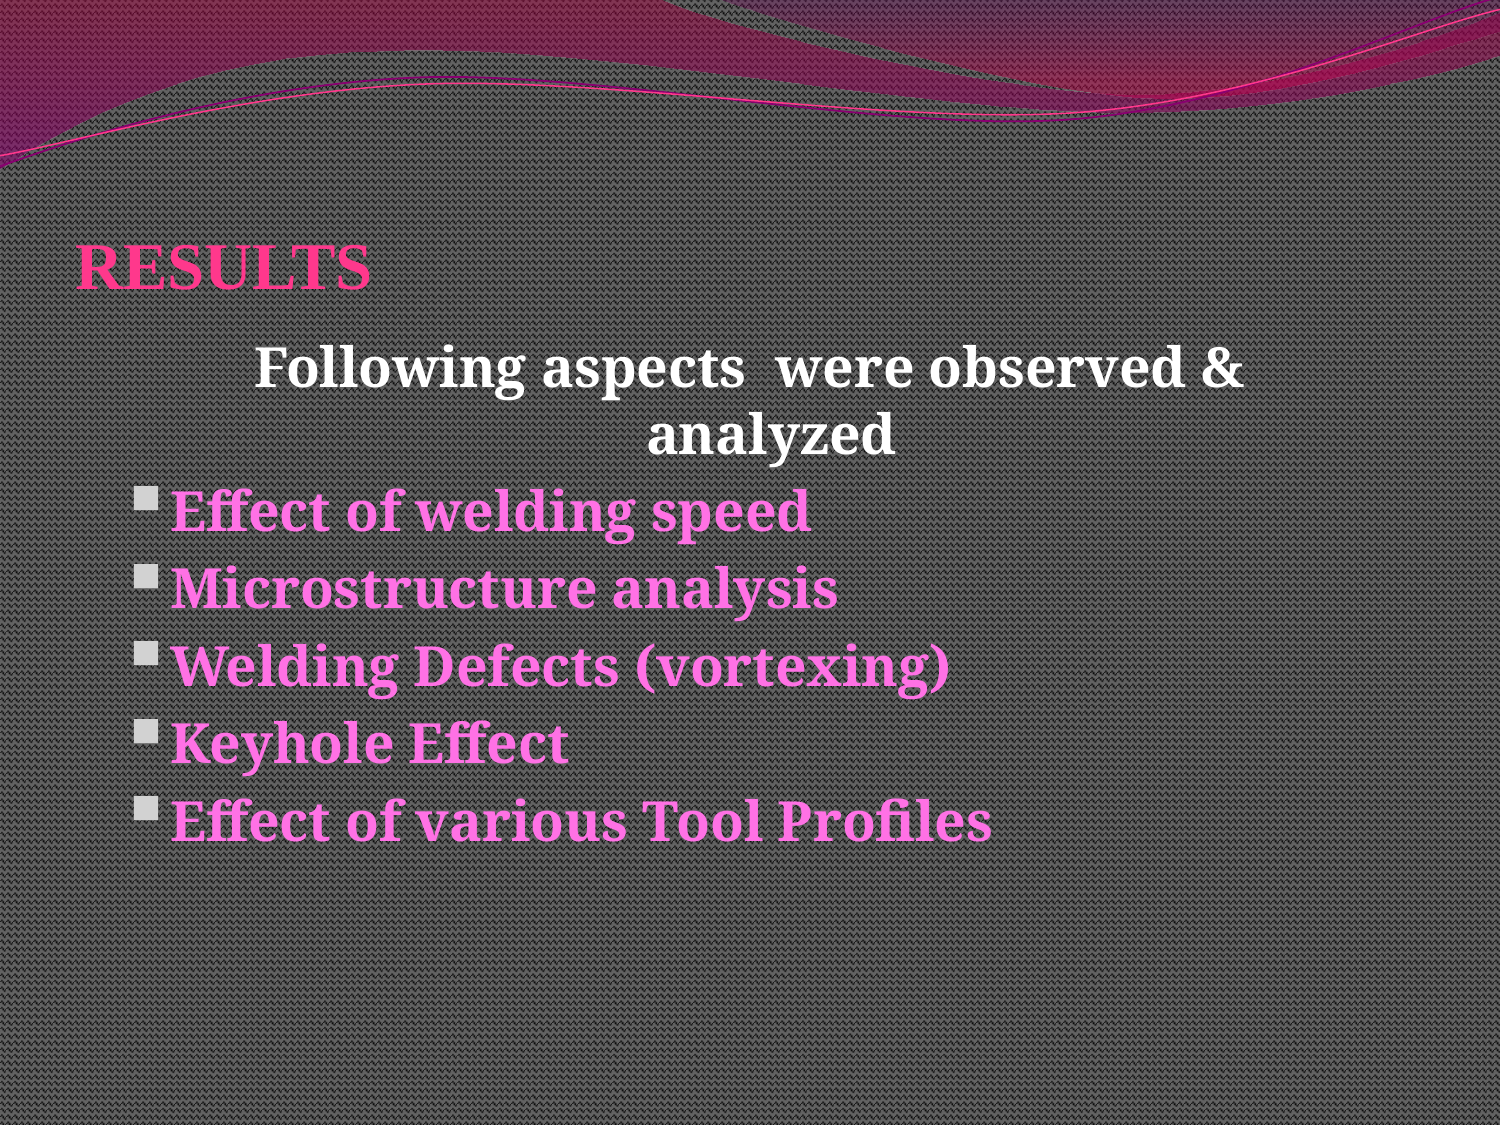

# RESULTS
Following aspects  were observed & analyzed
Effect of welding speed
Microstructure analysis
Welding Defects (vortexing)
Keyhole Effect
Effect of various Tool Profiles